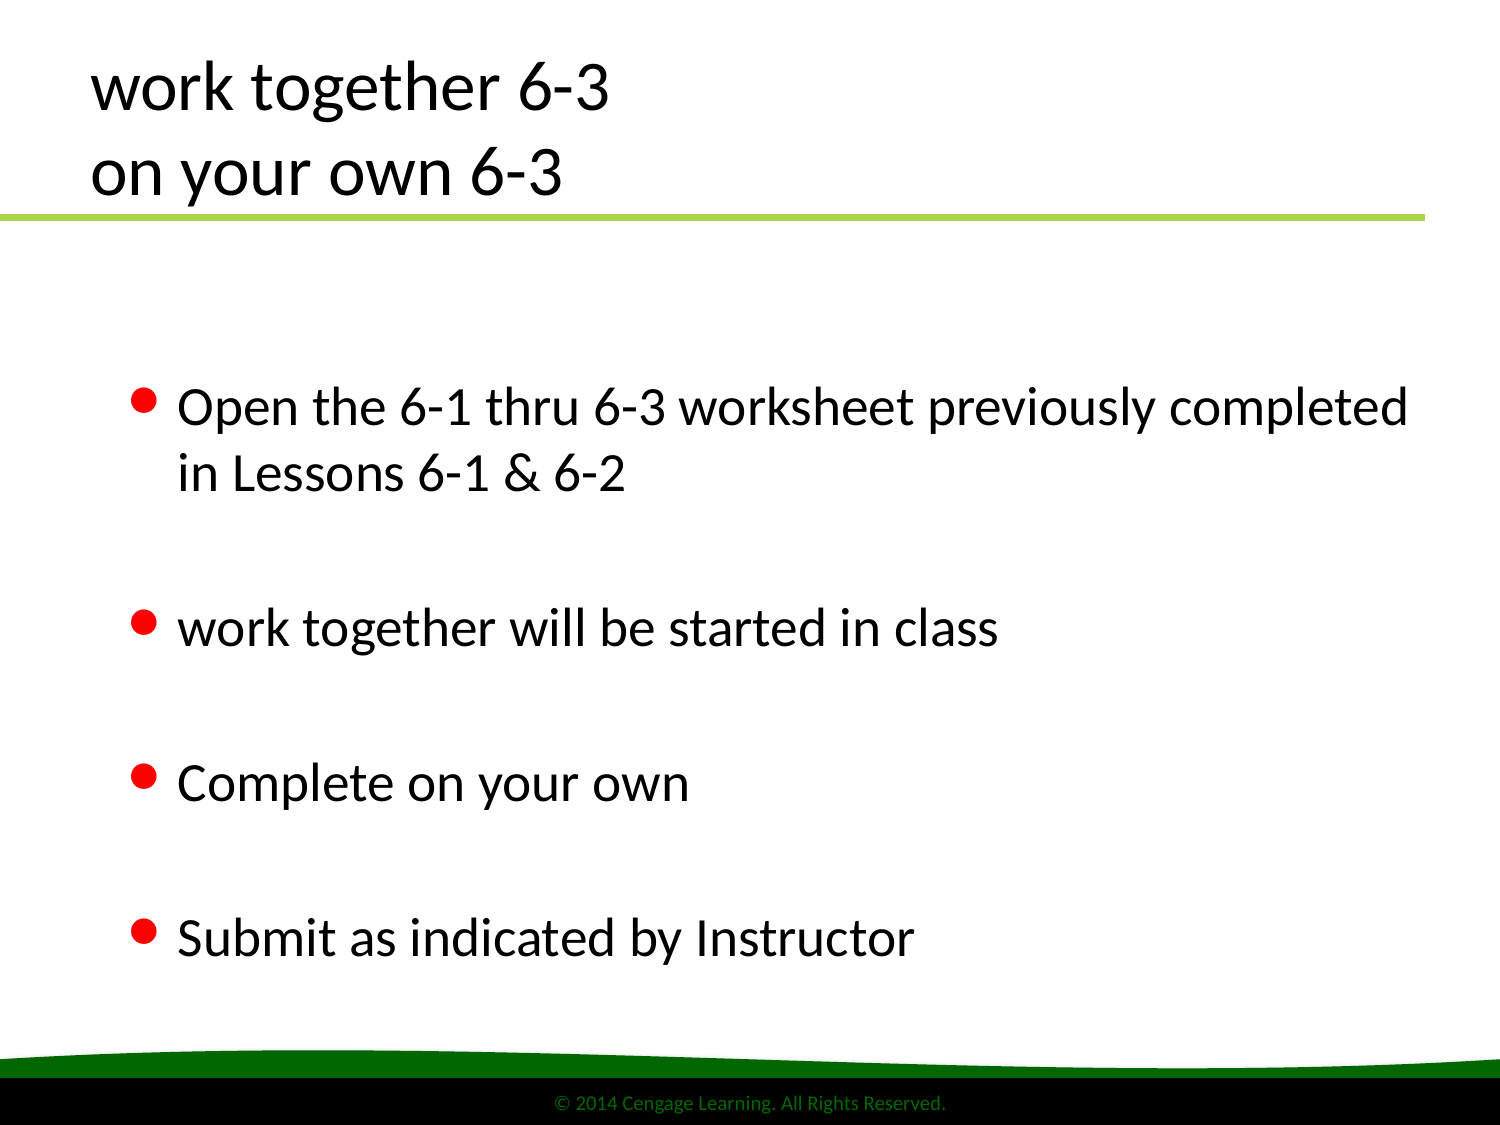

# work together 6-3 on your own 6-3
Open the 6-1 thru 6-3 worksheet previously completed in Lessons 6-1 & 6-2

work together will be started in class

Complete on your own

Submit as indicated by Instructor